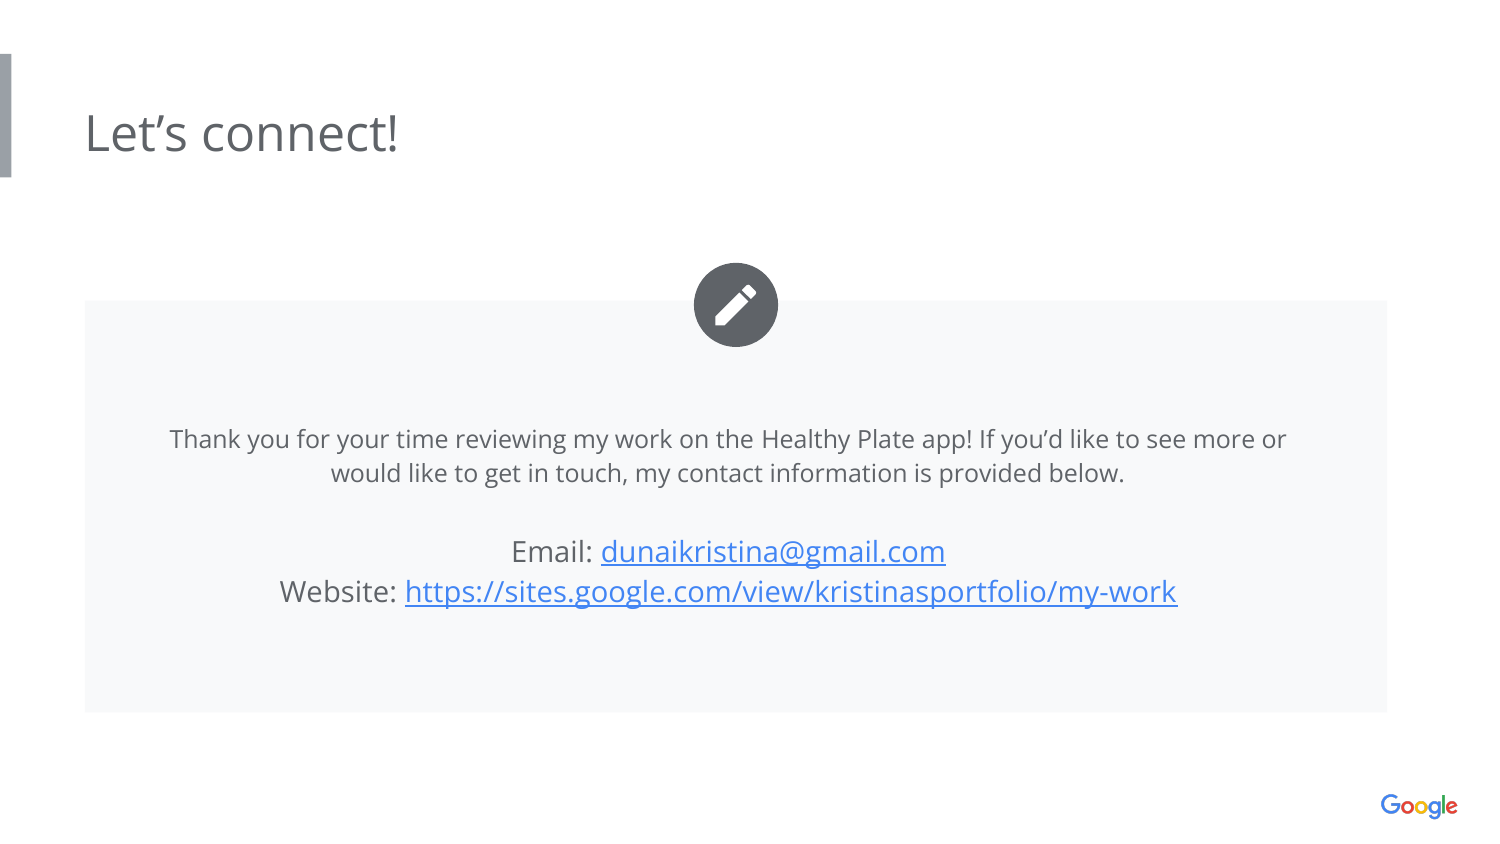

Let’s connect!

Thank you for your time reviewing my work on the Healthy Plate app! If you’d like to see more or would like to get in touch, my contact information is provided below.

Email: dunaikristina@gmail.com
Website: https://sites.google.com/view/kristinasportfolio/my-work